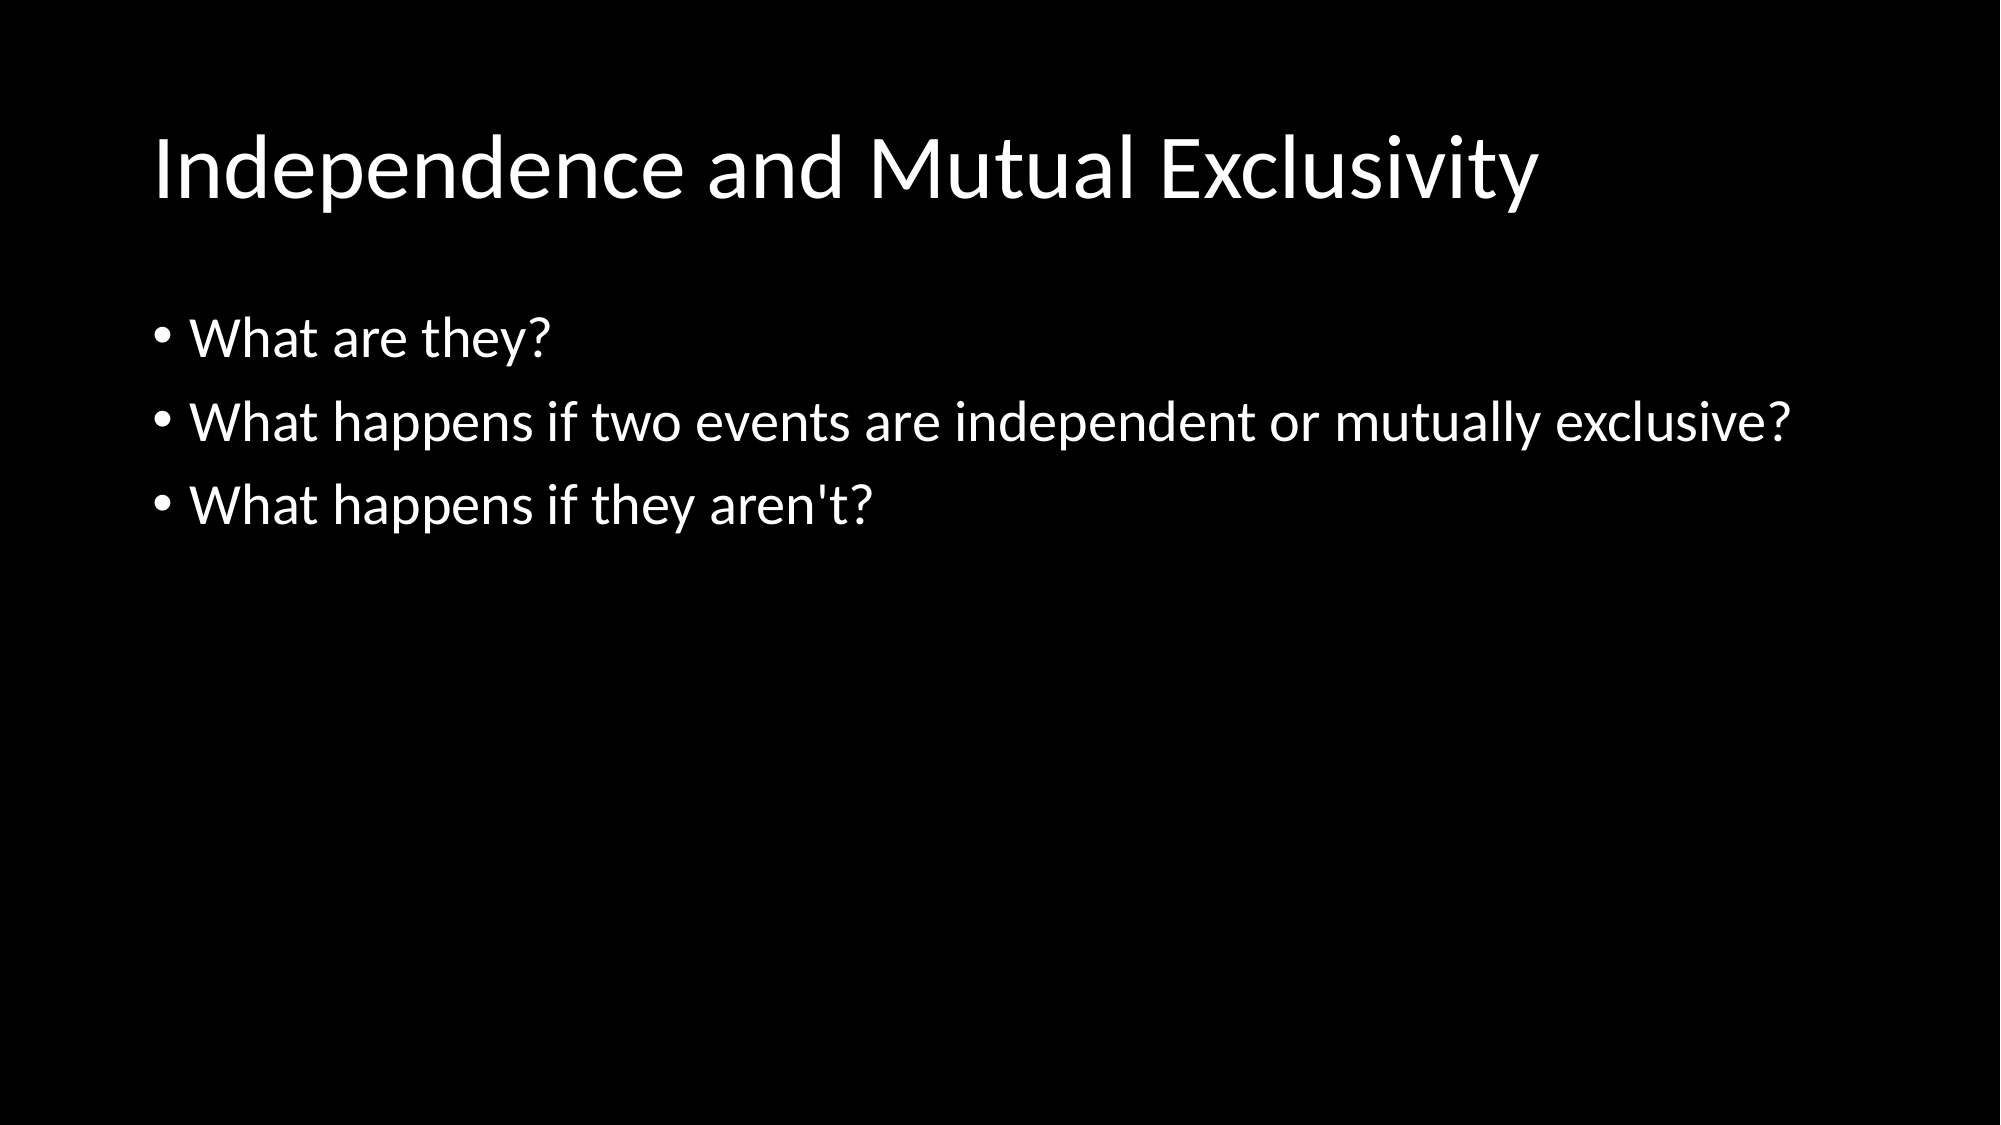

# Independence and Mutual Exclusivity
What are they?
What happens if two events are independent or mutually exclusive?
What happens if they aren't?